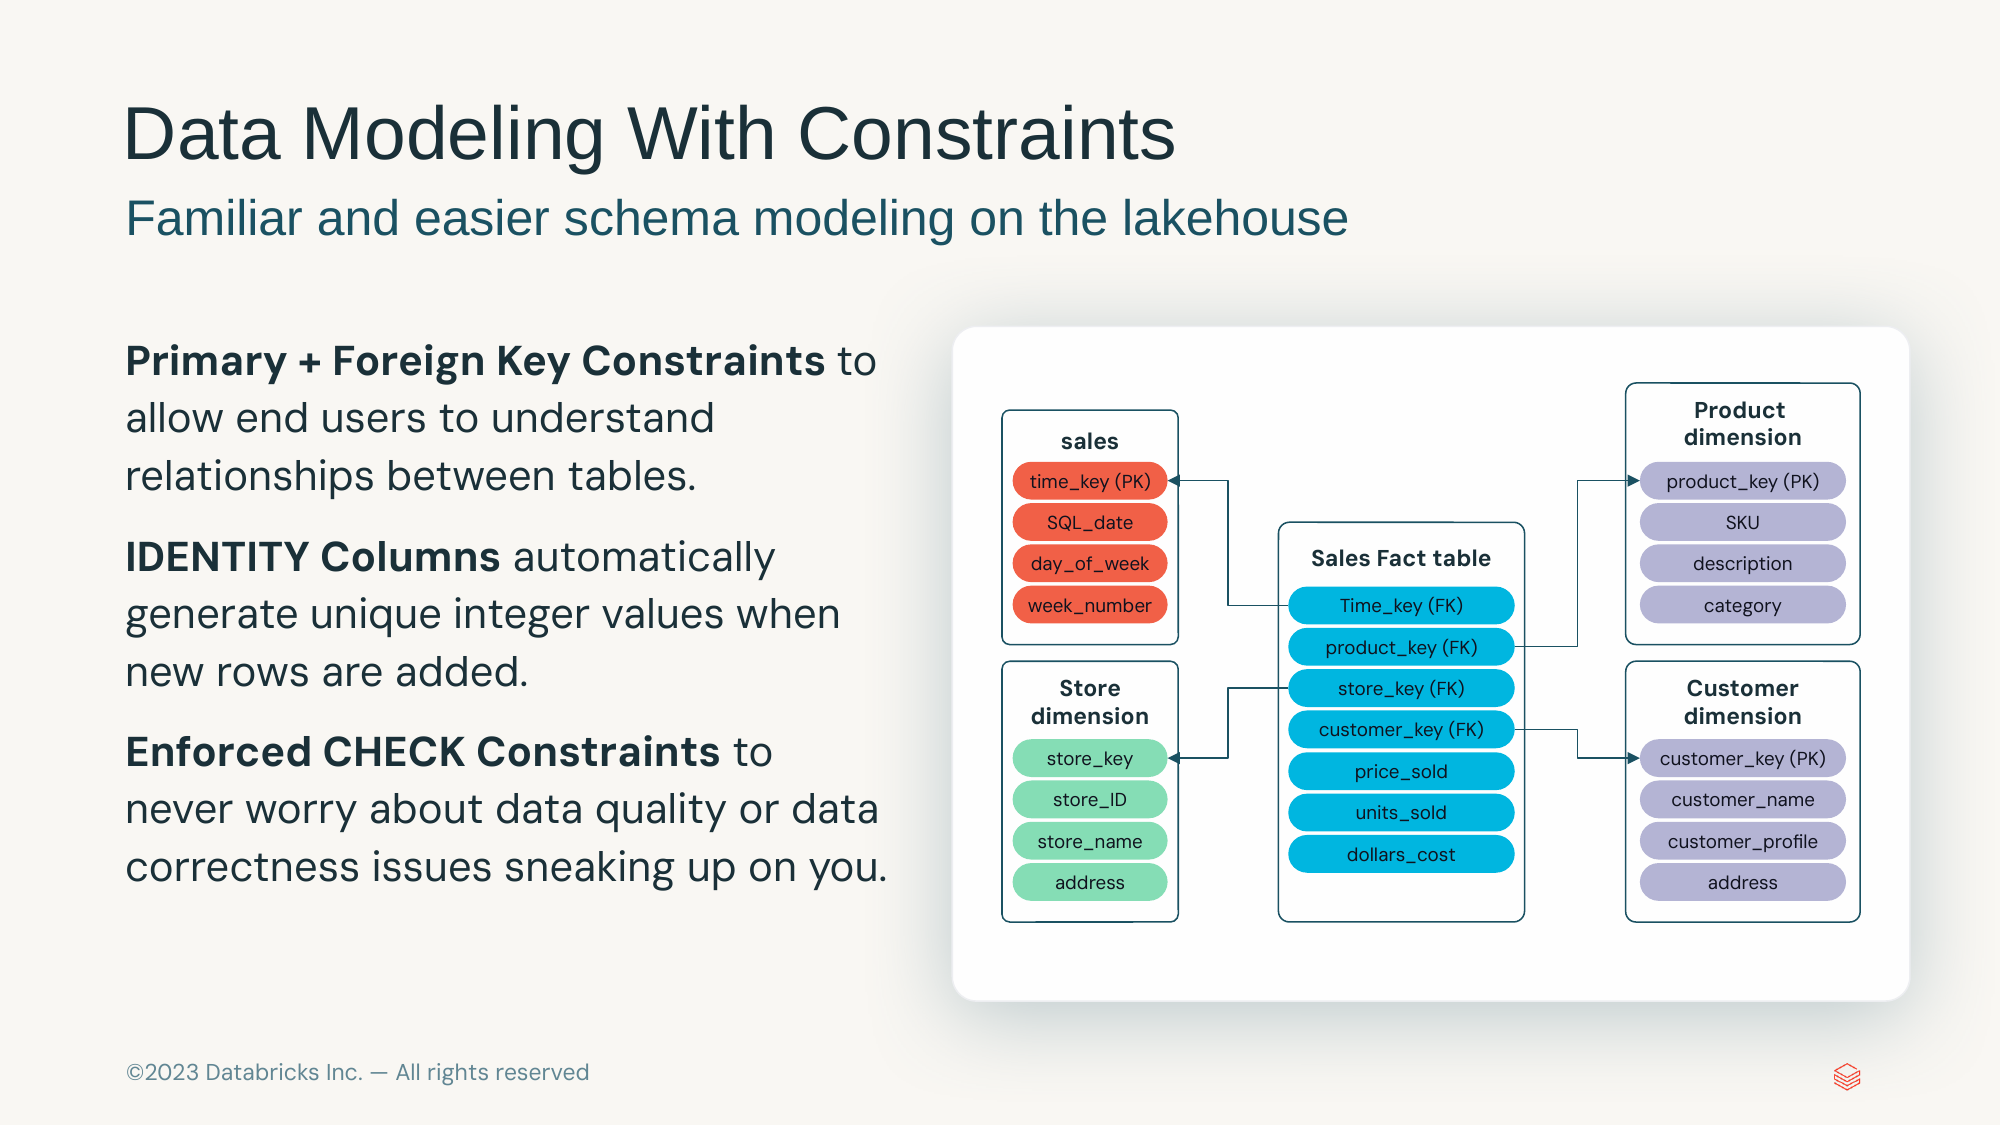

# Data Modeling With Constraints
Familiar and easier schema modeling on the lakehouse
Primary + Foreign Key Constraints to allow end users to understand relationships between tables.
IDENTITY Columns automatically generate unique integer values when new rows are added.
Enforced CHECK Constraints to never worry about data quality or data correctness issues sneaking up on you.

Product
dimension

sales
time_key (PK)
product_key (PK)

SQL_date
SKU

Sales Fact table
day_of_week
description

week_number
category

Time_key (FK)

product_key (FK)

Store dimension
Customer dimension
store_key (FK)

customer_key (FK)

store_key
customer_key (PK)

price_sold

store_ID
customer_name

units_sold

store_name
customer_profile

dollars_cost

address
address